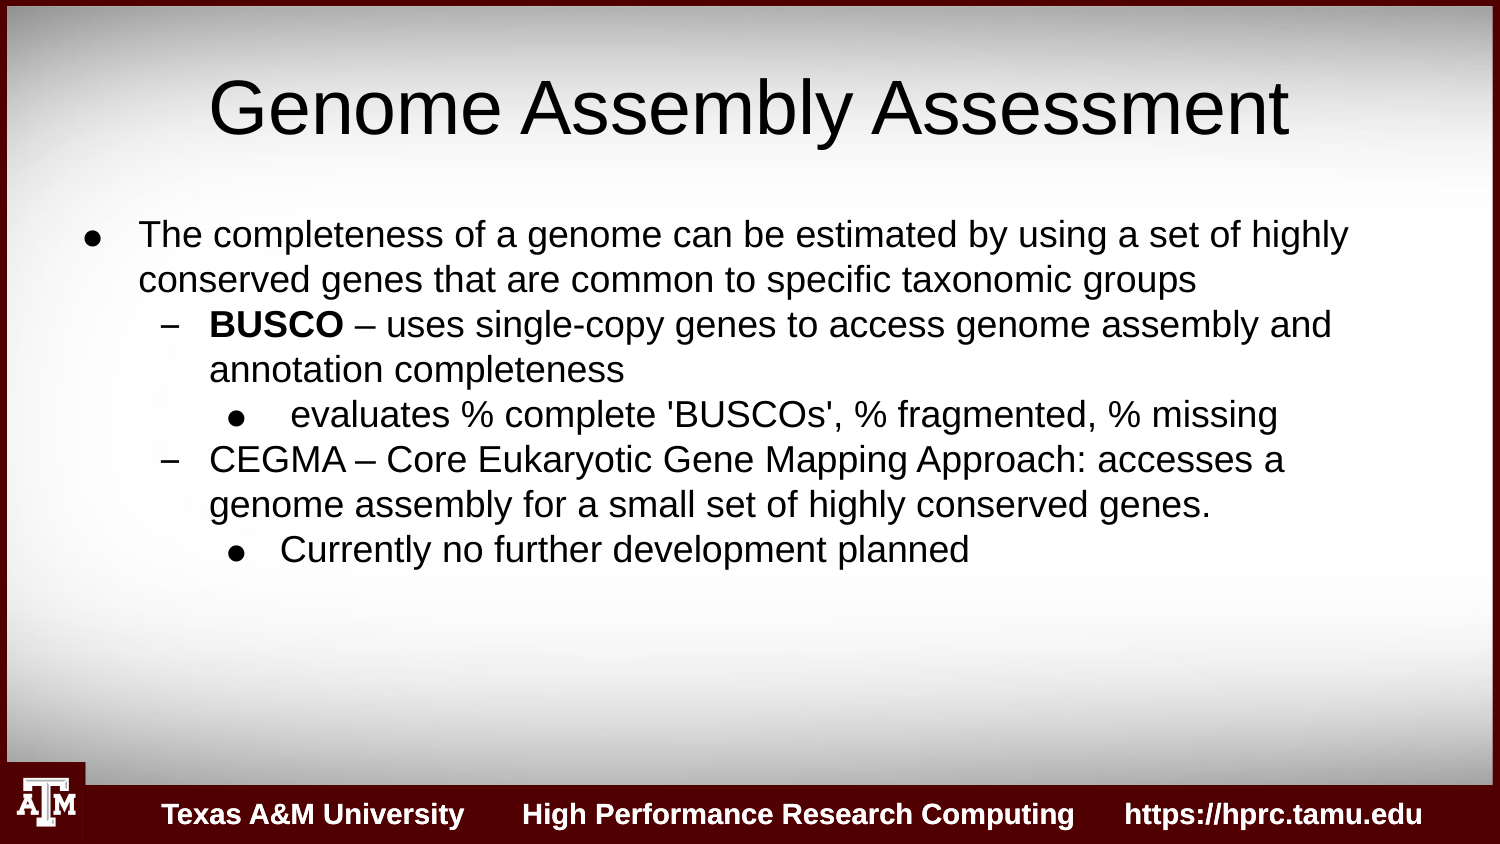

Genome Assembly Assessment
The completeness of a genome can be estimated by using a set of highly conserved genes that are common to specific taxonomic groups
BUSCO – uses single-copy genes to access genome assembly and annotation completeness
 evaluates % complete 'BUSCOs', % fragmented, % missing
CEGMA – Core Eukaryotic Gene Mapping Approach: accesses a genome assembly for a small set of highly conserved genes.
Currently no further development planned